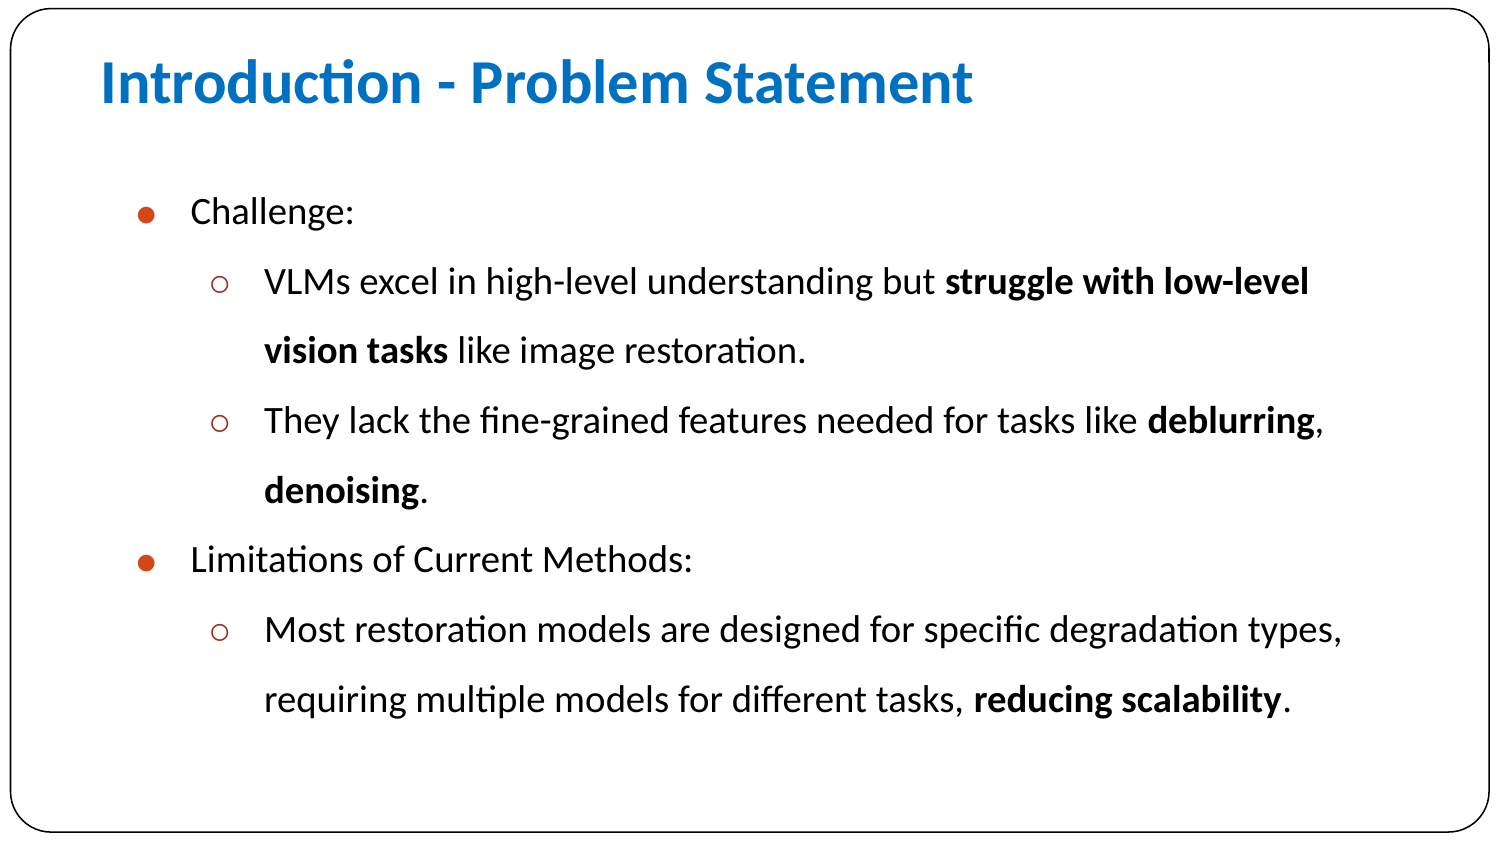

# Introduction - Problem Statement
Challenge:
VLMs excel in high-level understanding but struggle with low-level vision tasks like image restoration.
They lack the fine-grained features needed for tasks like deblurring, denoising.
Limitations of Current Methods:
Most restoration models are designed for specific degradation types, requiring multiple models for different tasks, reducing scalability.